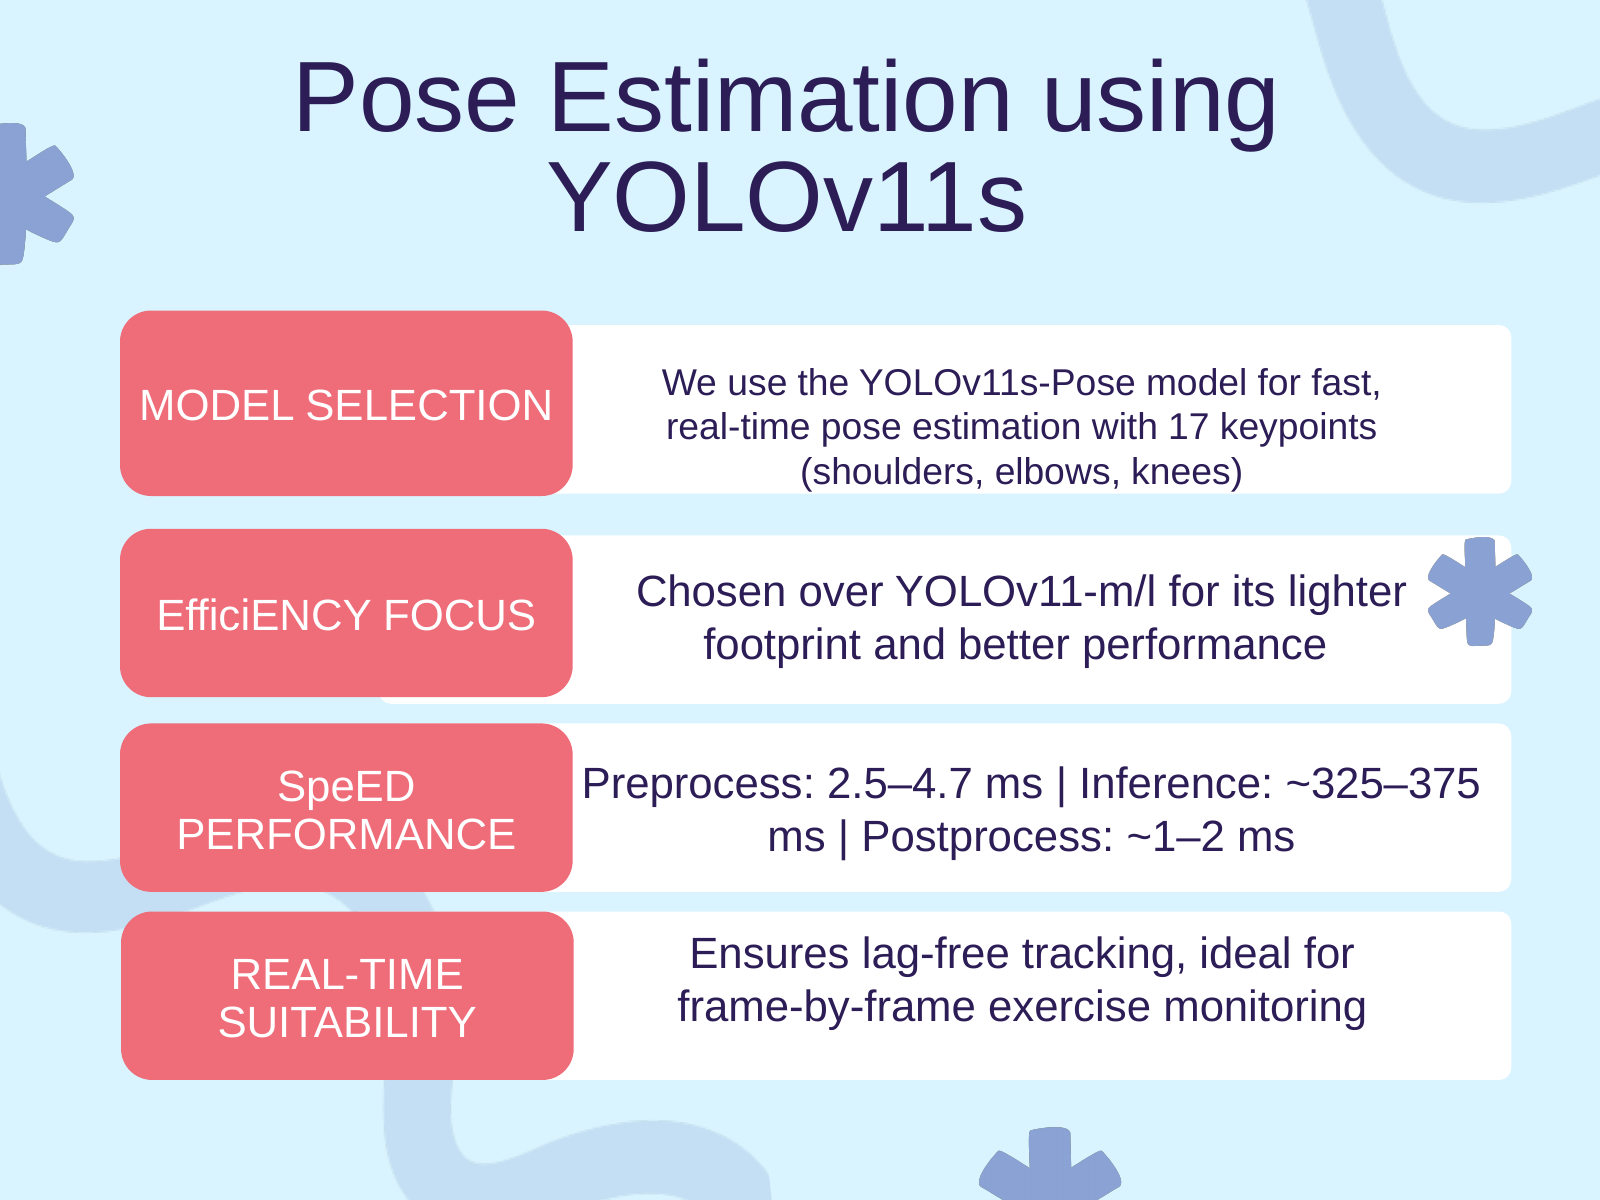

Pose Estimation using YOLOv11s

MODEL SELECTION

We use the YOLOv11s-Pose model for fast, real-time pose estimation with 17 keypoints (shoulders, elbows, knees)

EfficiENCY FOCUS

Chosen over YOLOv11-m/l for its lighter footprint and better performance

Preprocess: 2.5–4.7 ms | Inference: ~325–375 ms | Postprocess: ~1–2 ms

SpeED PERFORMANCE

REAL-TIME SUITABILITY

Ensures lag-free tracking, ideal for frame-by-frame exercise monitoring